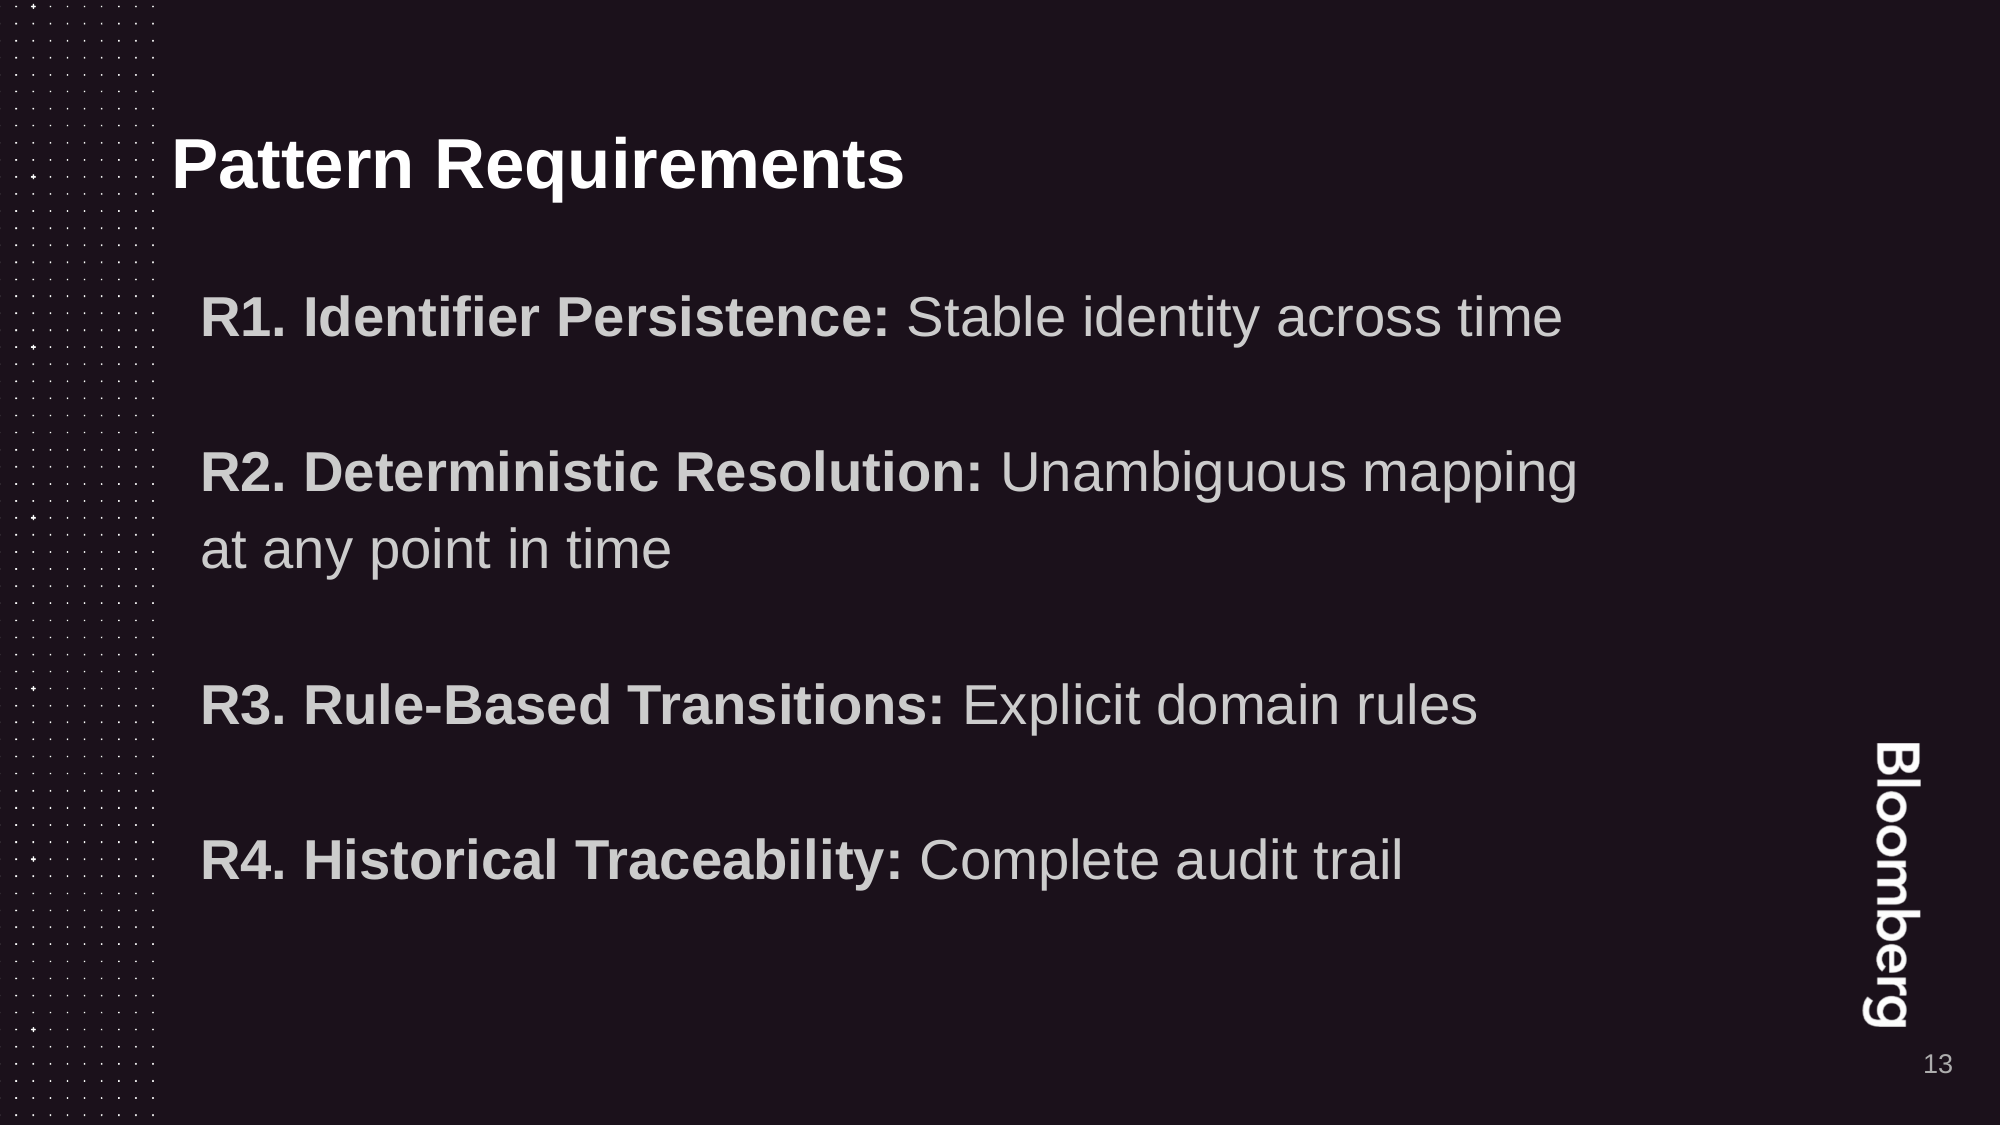

# Pattern Requirements
R1. Identifier Persistence: Stable identity across time

R2. Deterministic Resolution: Unambiguous mapping at any point in time

R3. Rule-Based Transitions: Explicit domain rules

R4. Historical Traceability: Complete audit trail

13